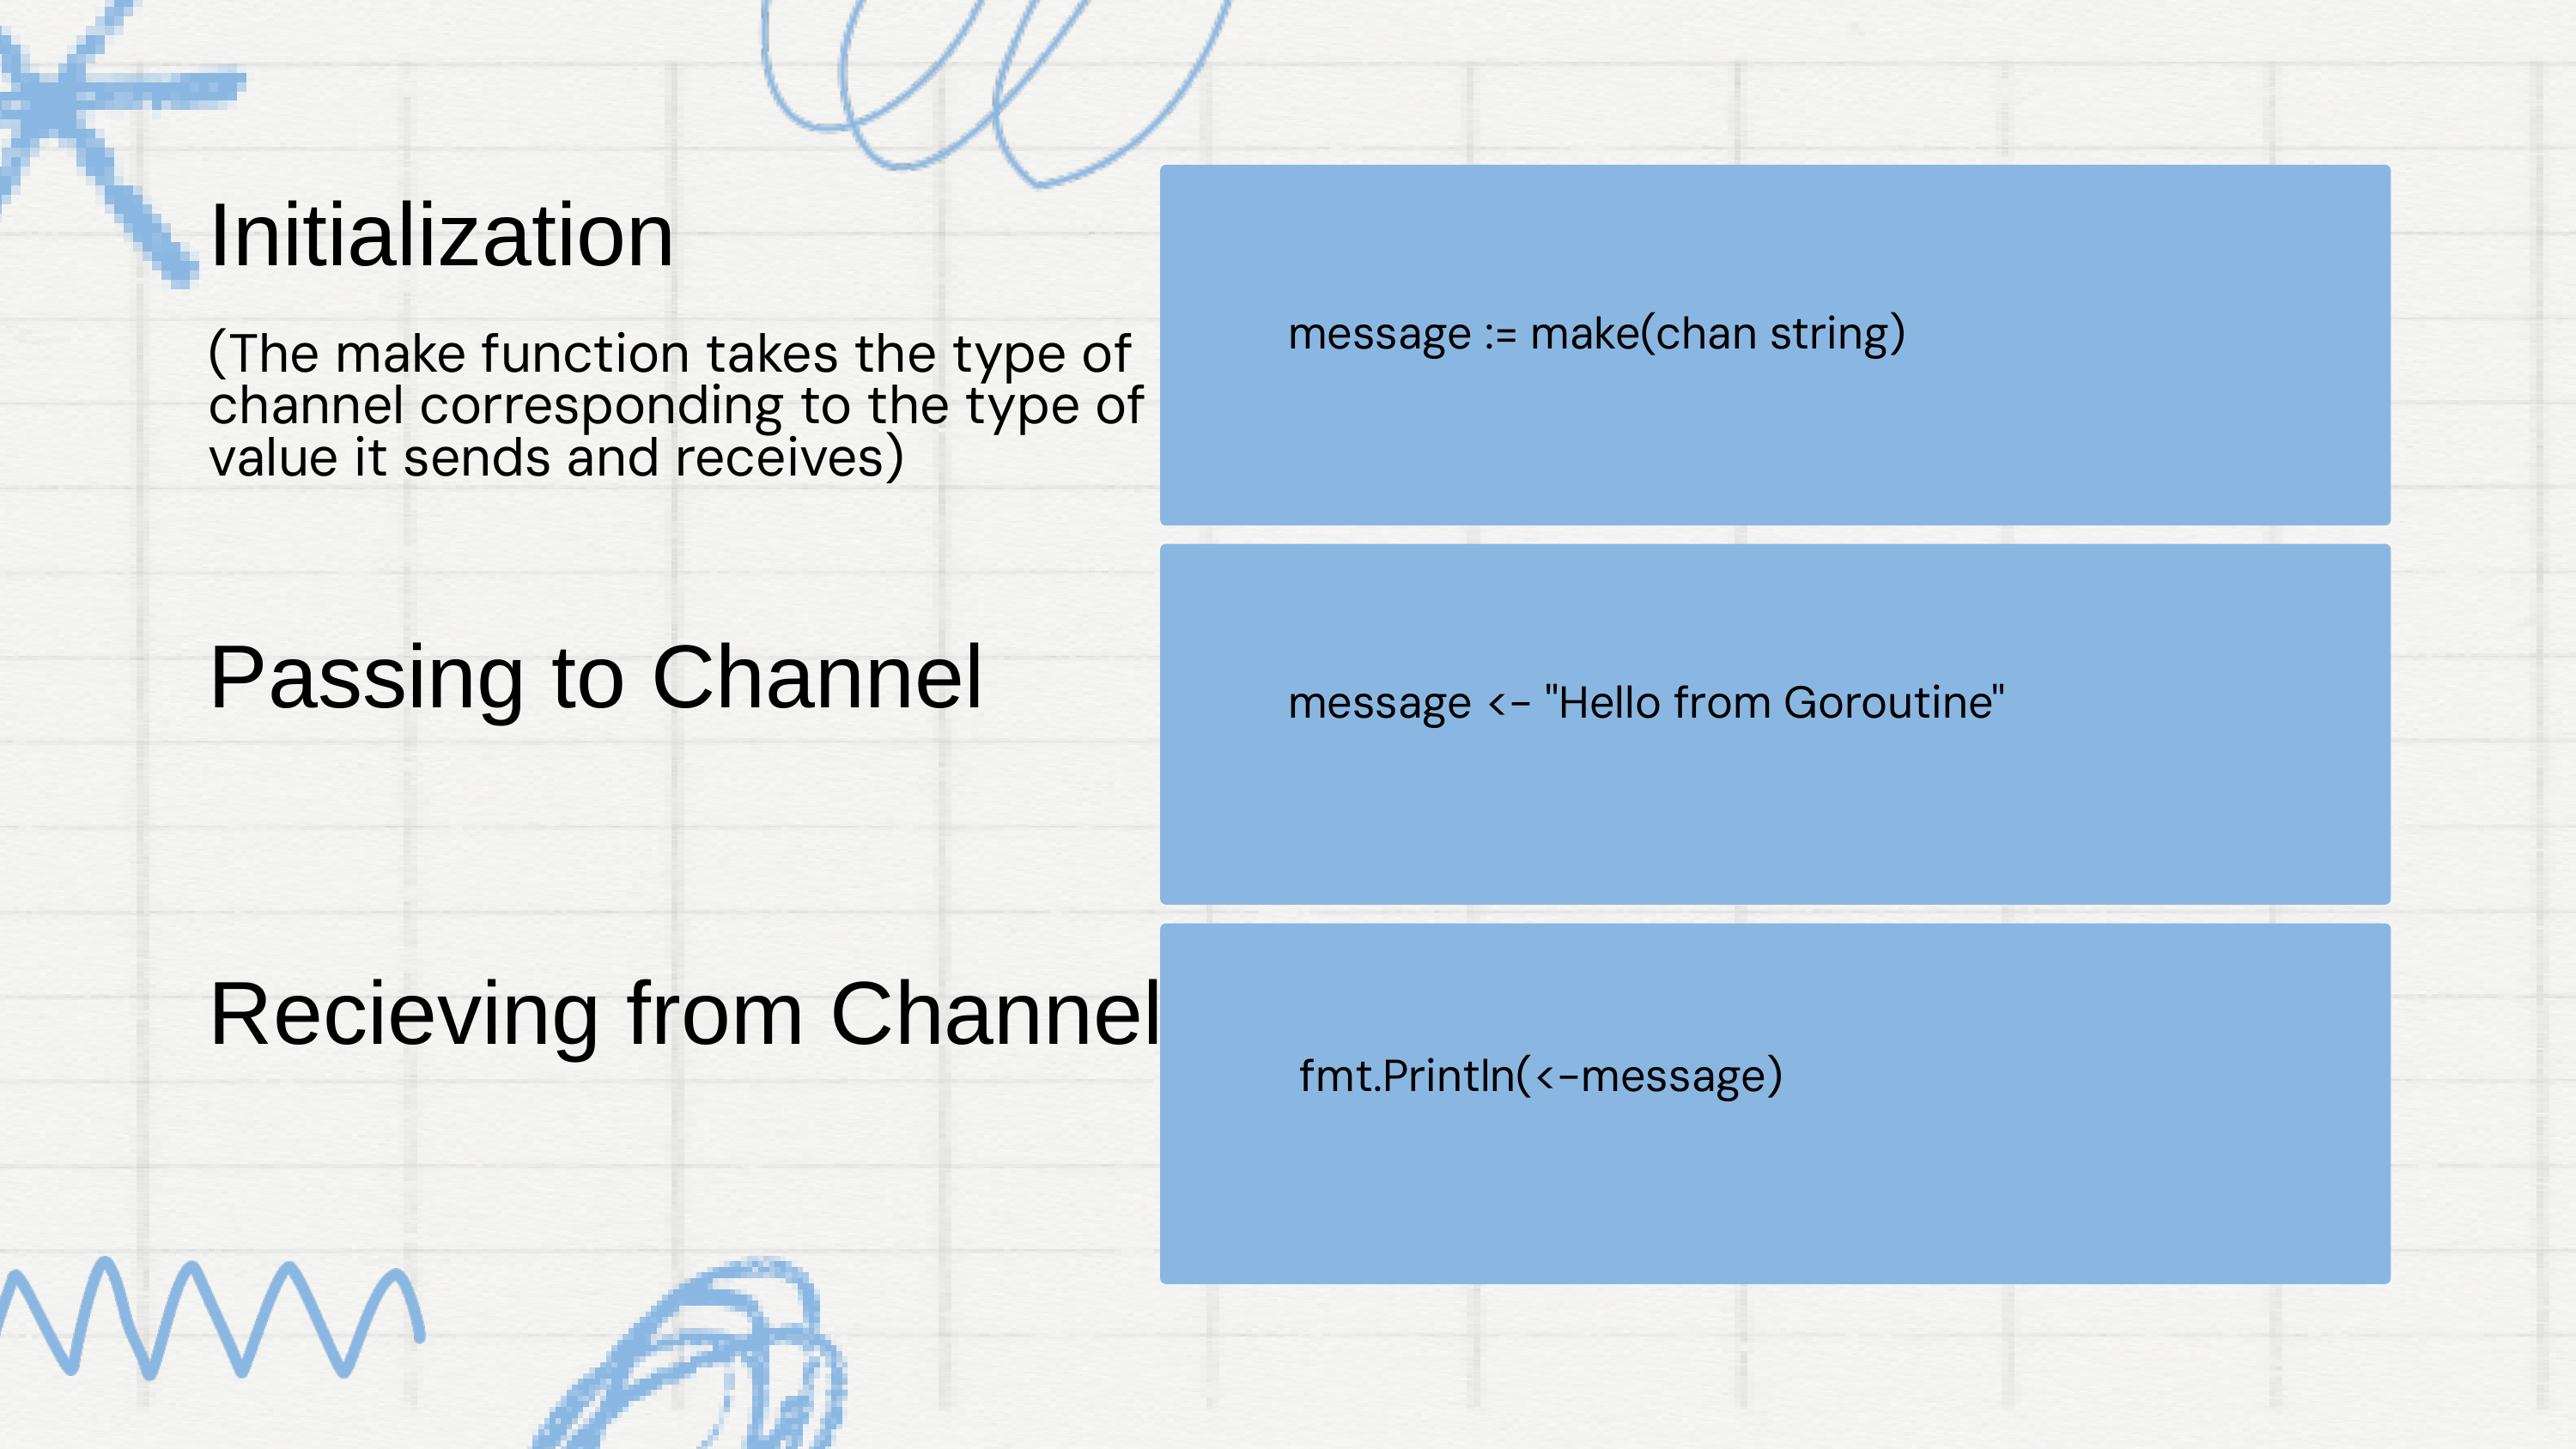

Initialization
message := make(chan string)

(The make function takes the type of channel corresponding to the type of value it sends and receives)

Passing to Channel
message <- "Hello from Goroutine"

Recieving from Channel
 fmt.Println(<-message)